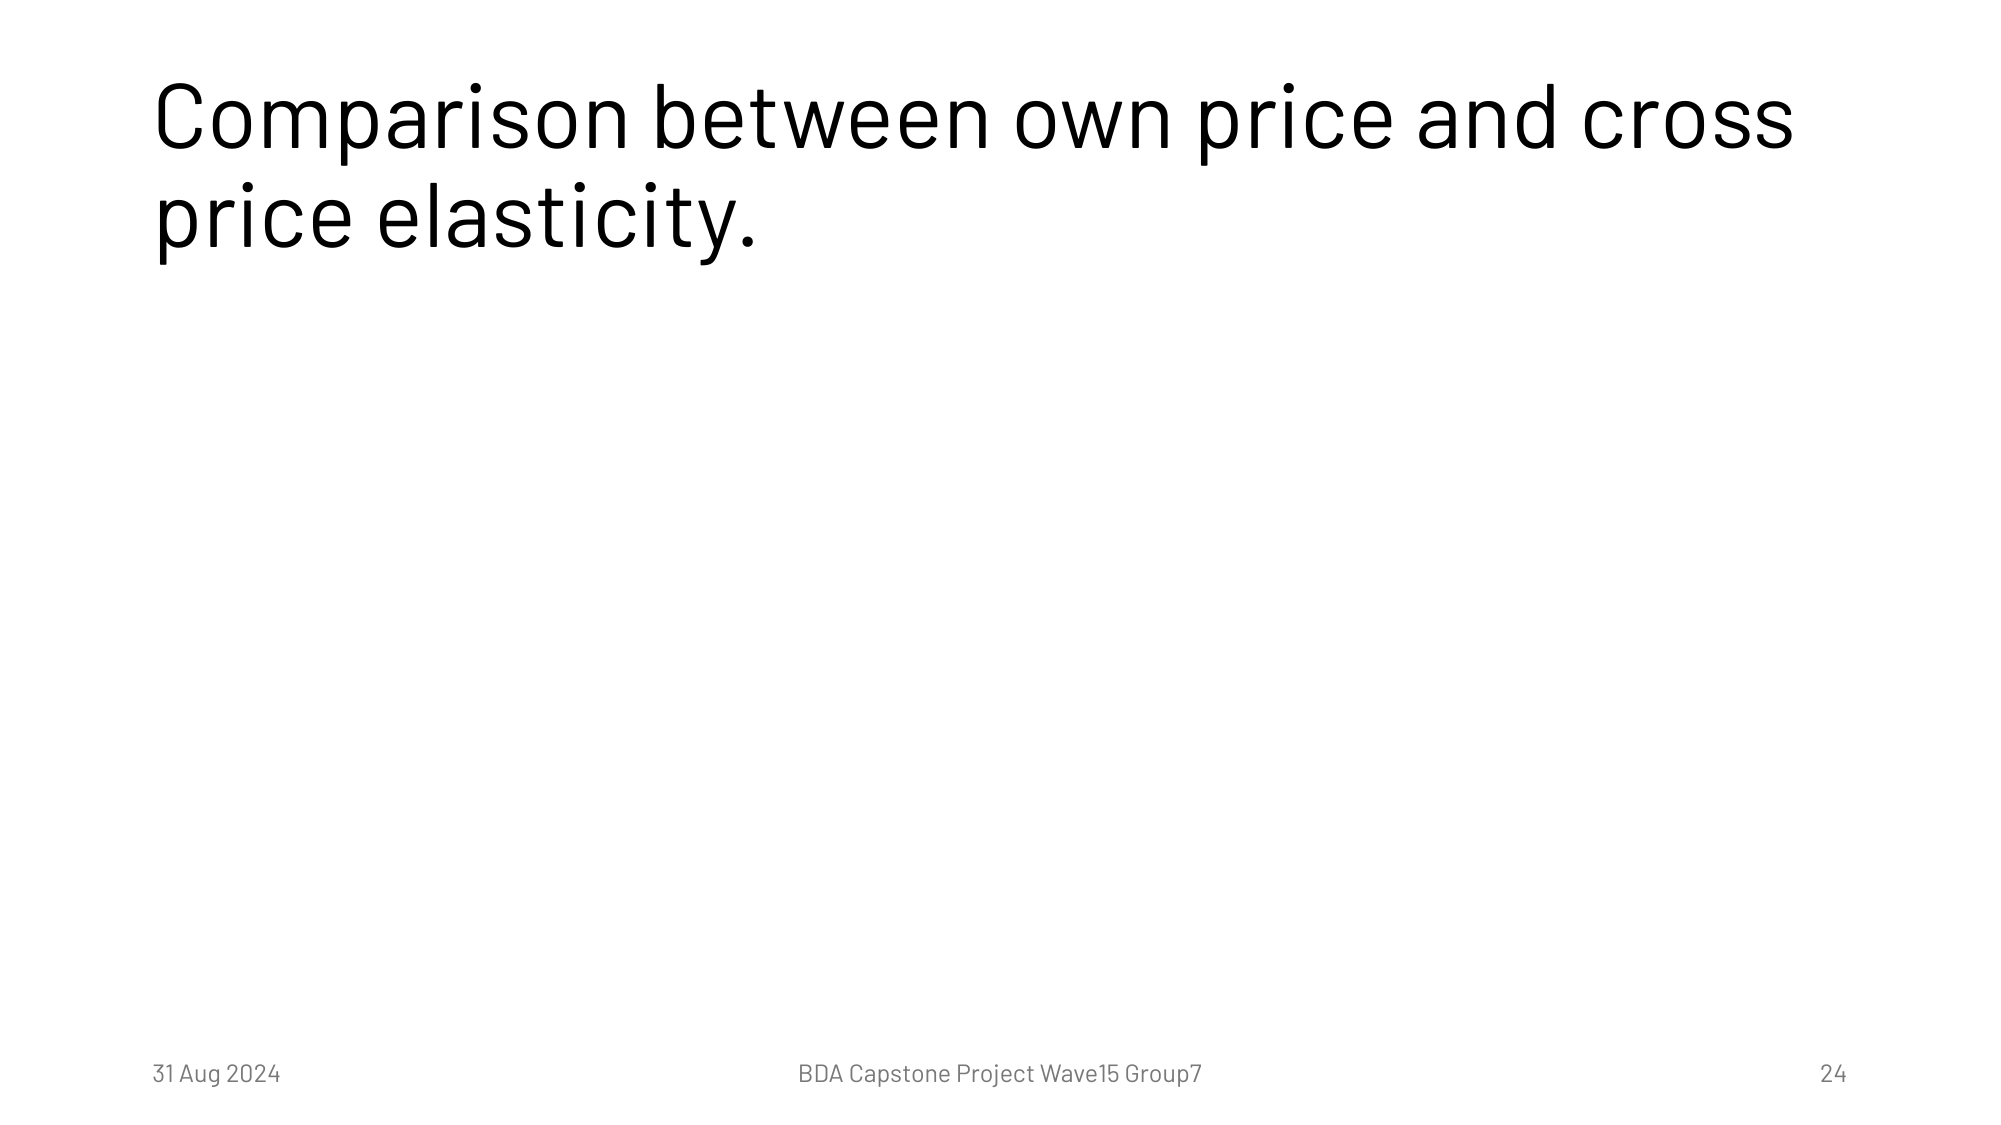

# Comparison between own price and cross price elasticity.

31 Aug 2024
BDA Capstone Project Wave15 Group7
24